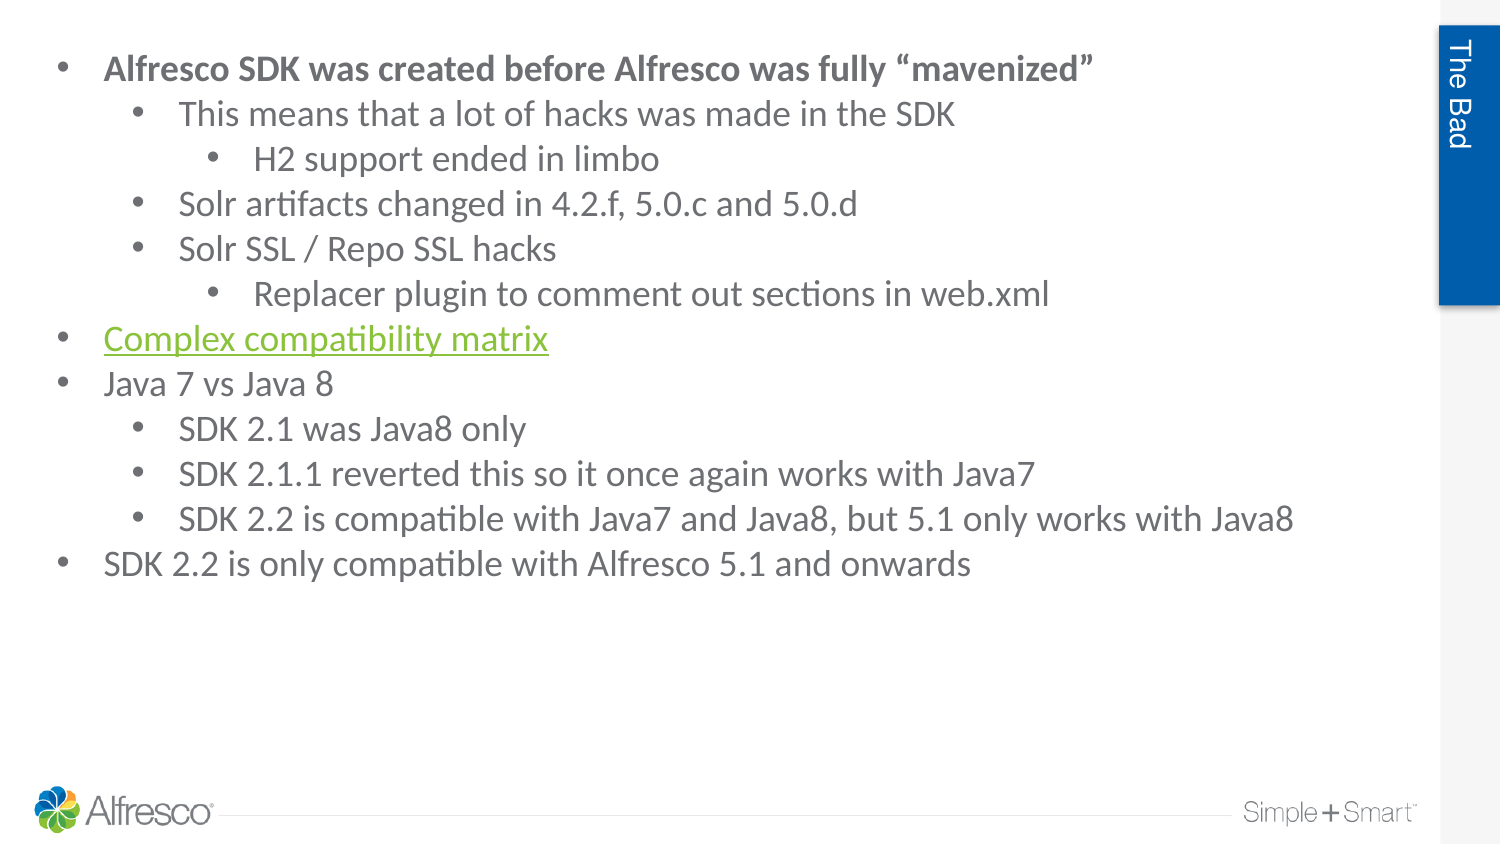

The Bad
Alfresco SDK was created before Alfresco was fully “mavenized”
This means that a lot of hacks was made in the SDK
H2 support ended in limbo
Solr artifacts changed in 4.2.f, 5.0.c and 5.0.d
Solr SSL / Repo SSL hacks
Replacer plugin to comment out sections in web.xml
Complex compatibility matrix
Java 7 vs Java 8
SDK 2.1 was Java8 only
SDK 2.1.1 reverted this so it once again works with Java7
SDK 2.2 is compatible with Java7 and Java8, but 5.1 only works with Java8
SDK 2.2 is only compatible with Alfresco 5.1 and onwards